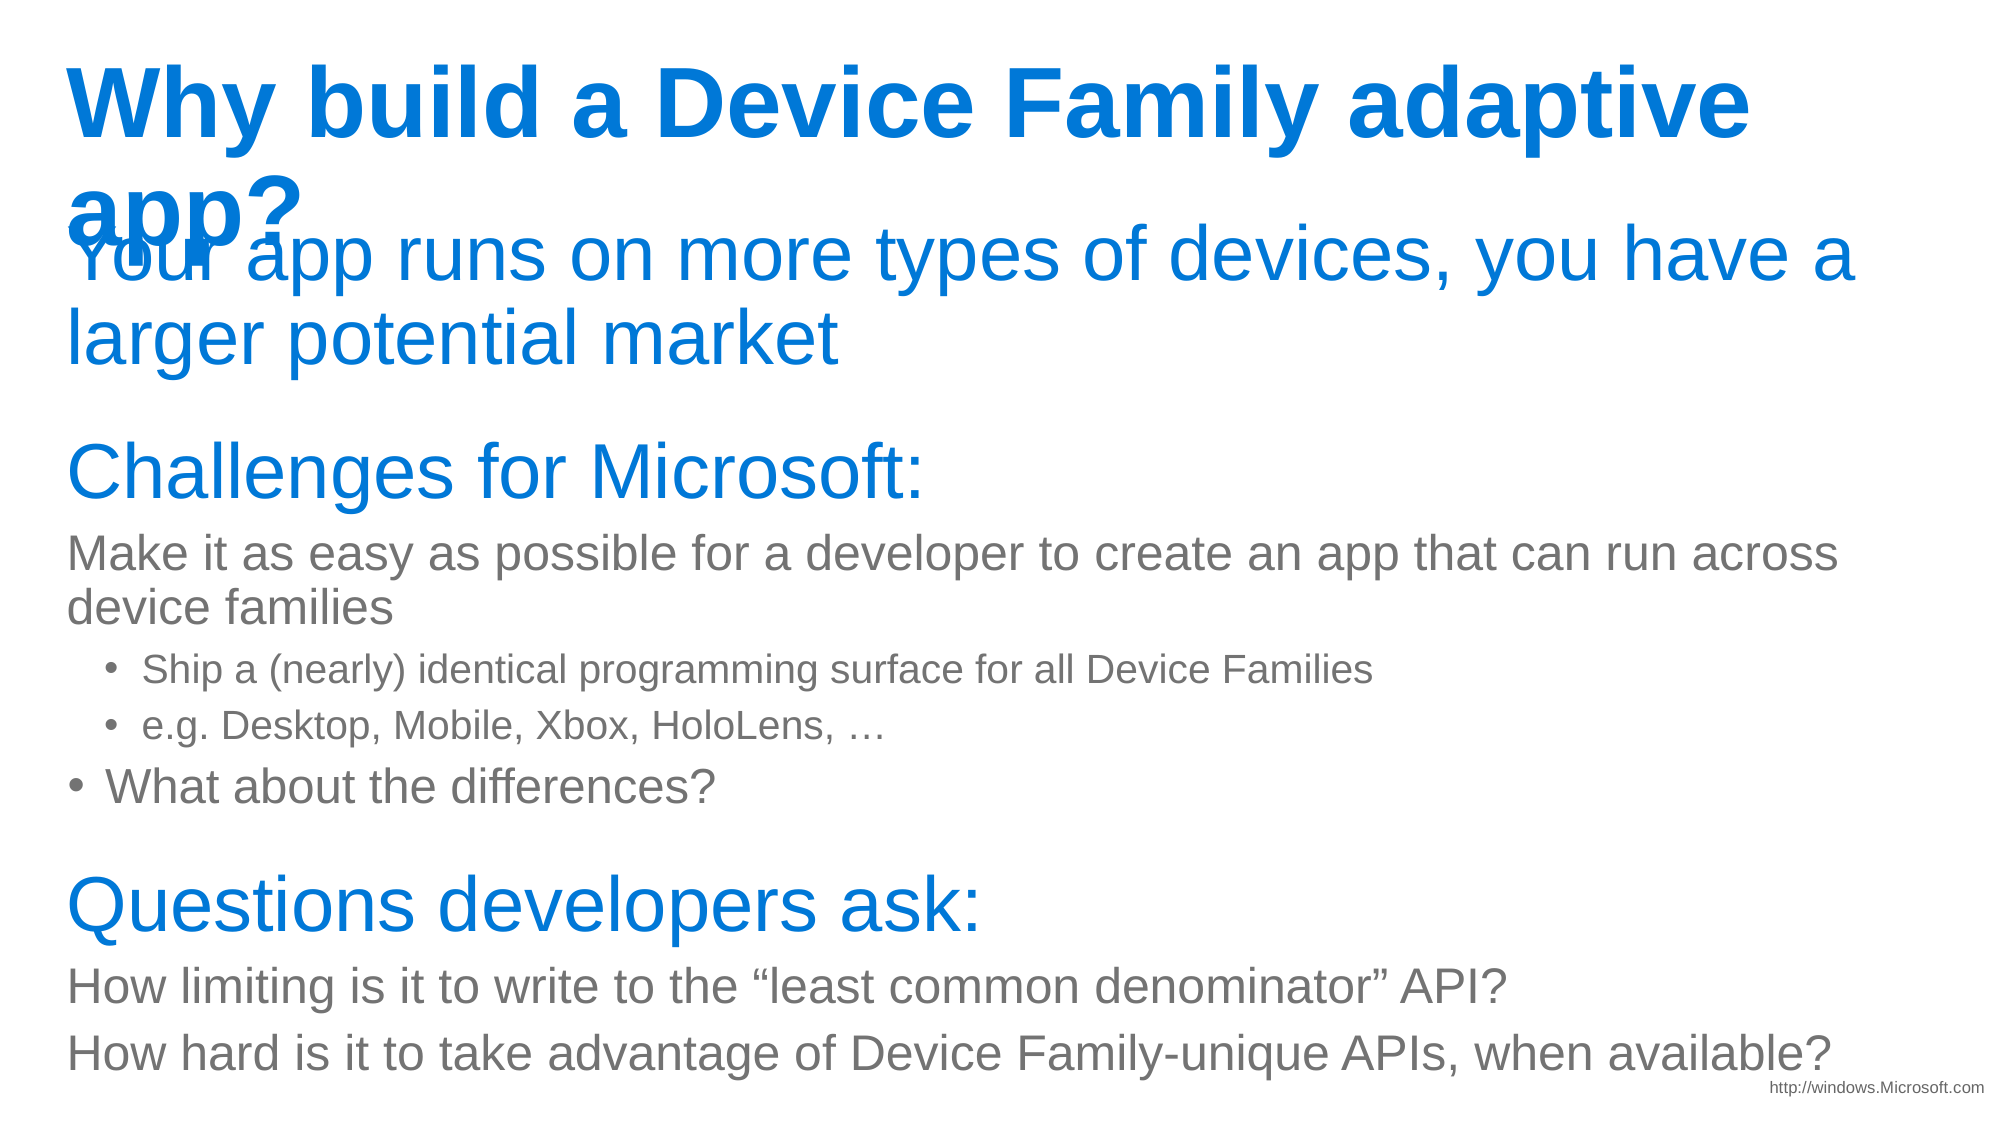

# Why build a Device Family adaptive app?
Your app runs on more types of devices, you have a larger potential market
Challenges for Microsoft:
Make it as easy as possible for a developer to create an app that can run across device families
Ship a (nearly) identical programming surface for all Device Families
e.g. Desktop, Mobile, Xbox, HoloLens, …
What about the differences?
Questions developers ask:
How limiting is it to write to the “least common denominator” API?
How hard is it to take advantage of Device Family-unique APIs, when available?